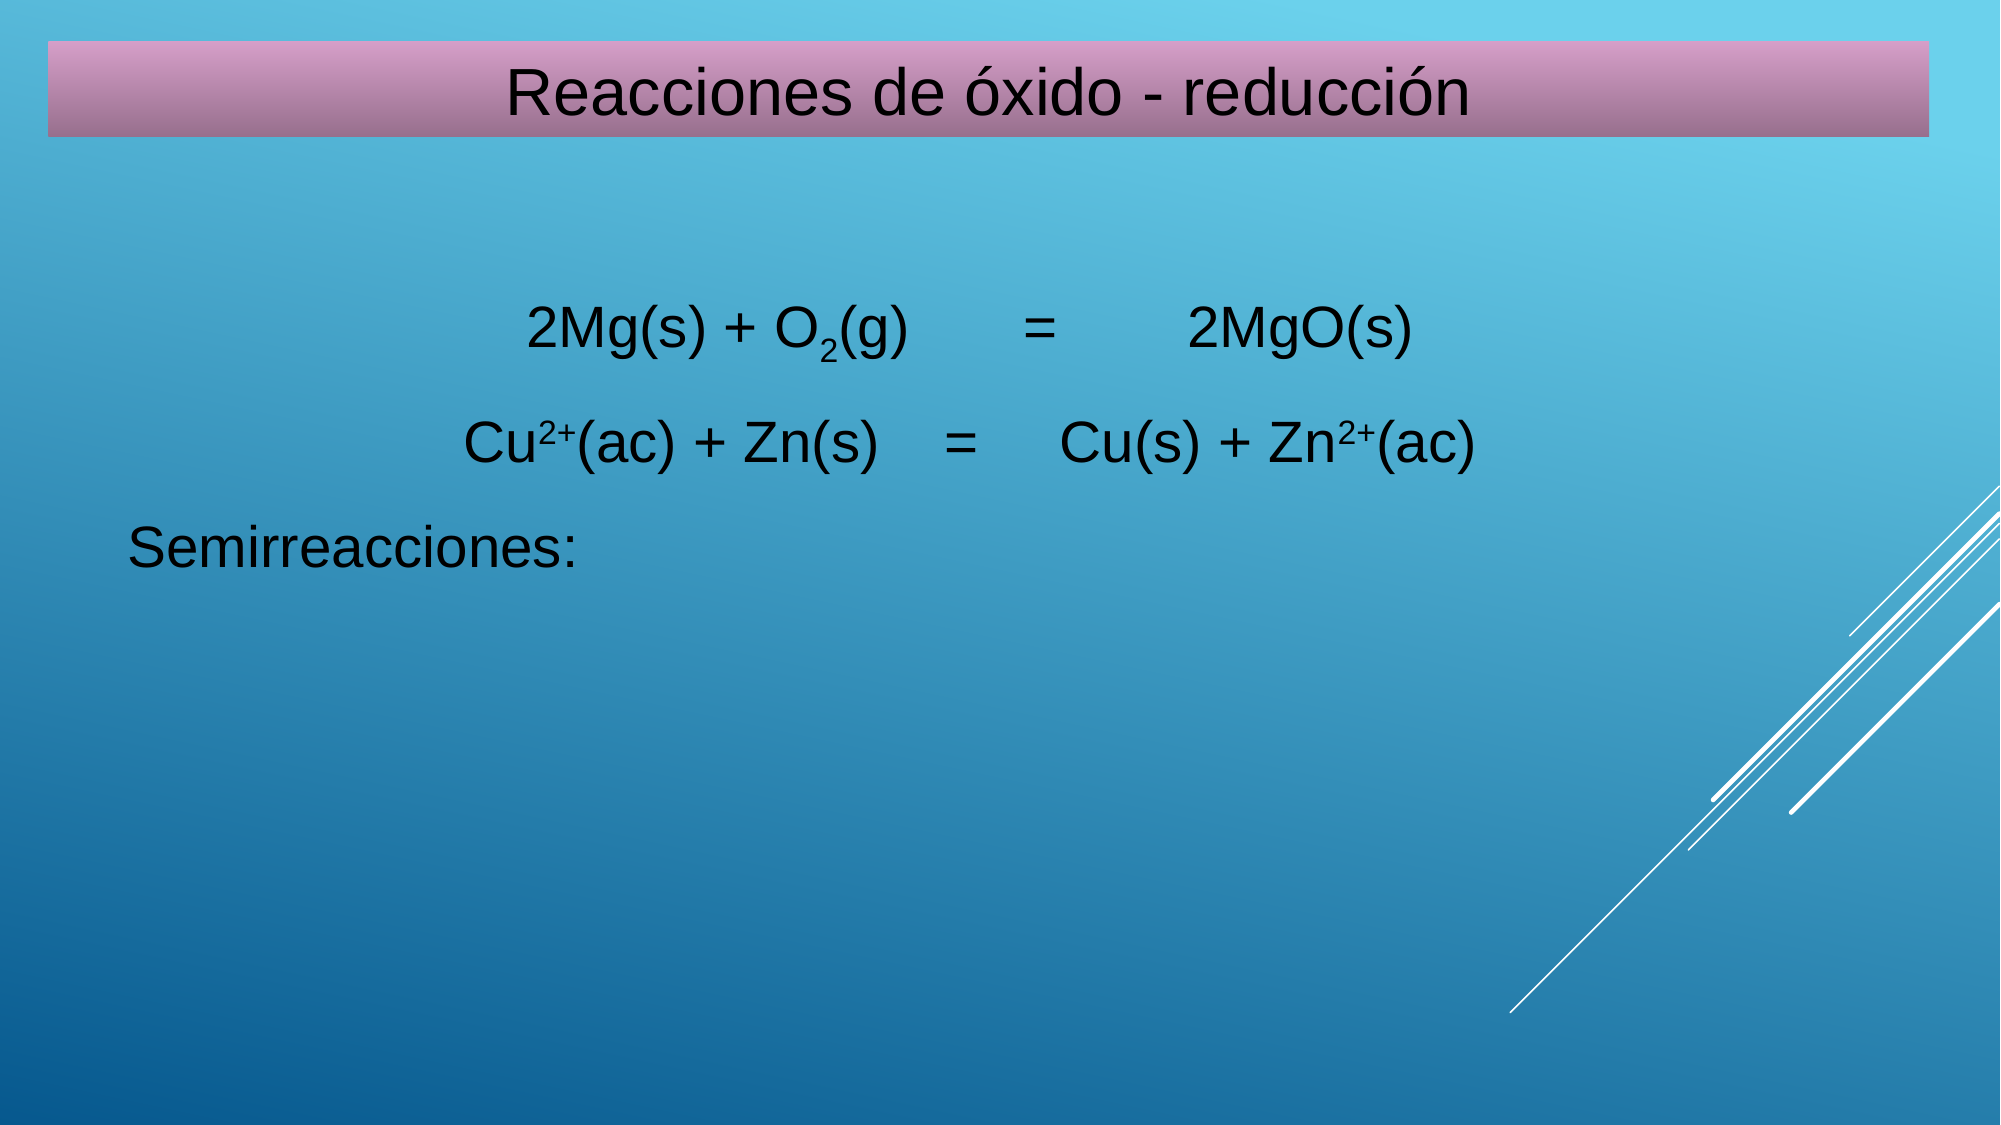

Reacciones de óxido - reducción
2Mg(s) + O2(g)       =        2MgO(s)
Cu2+(ac) + Zn(s)    =     Cu(s) + Zn2+(ac)
Semirreacciones: